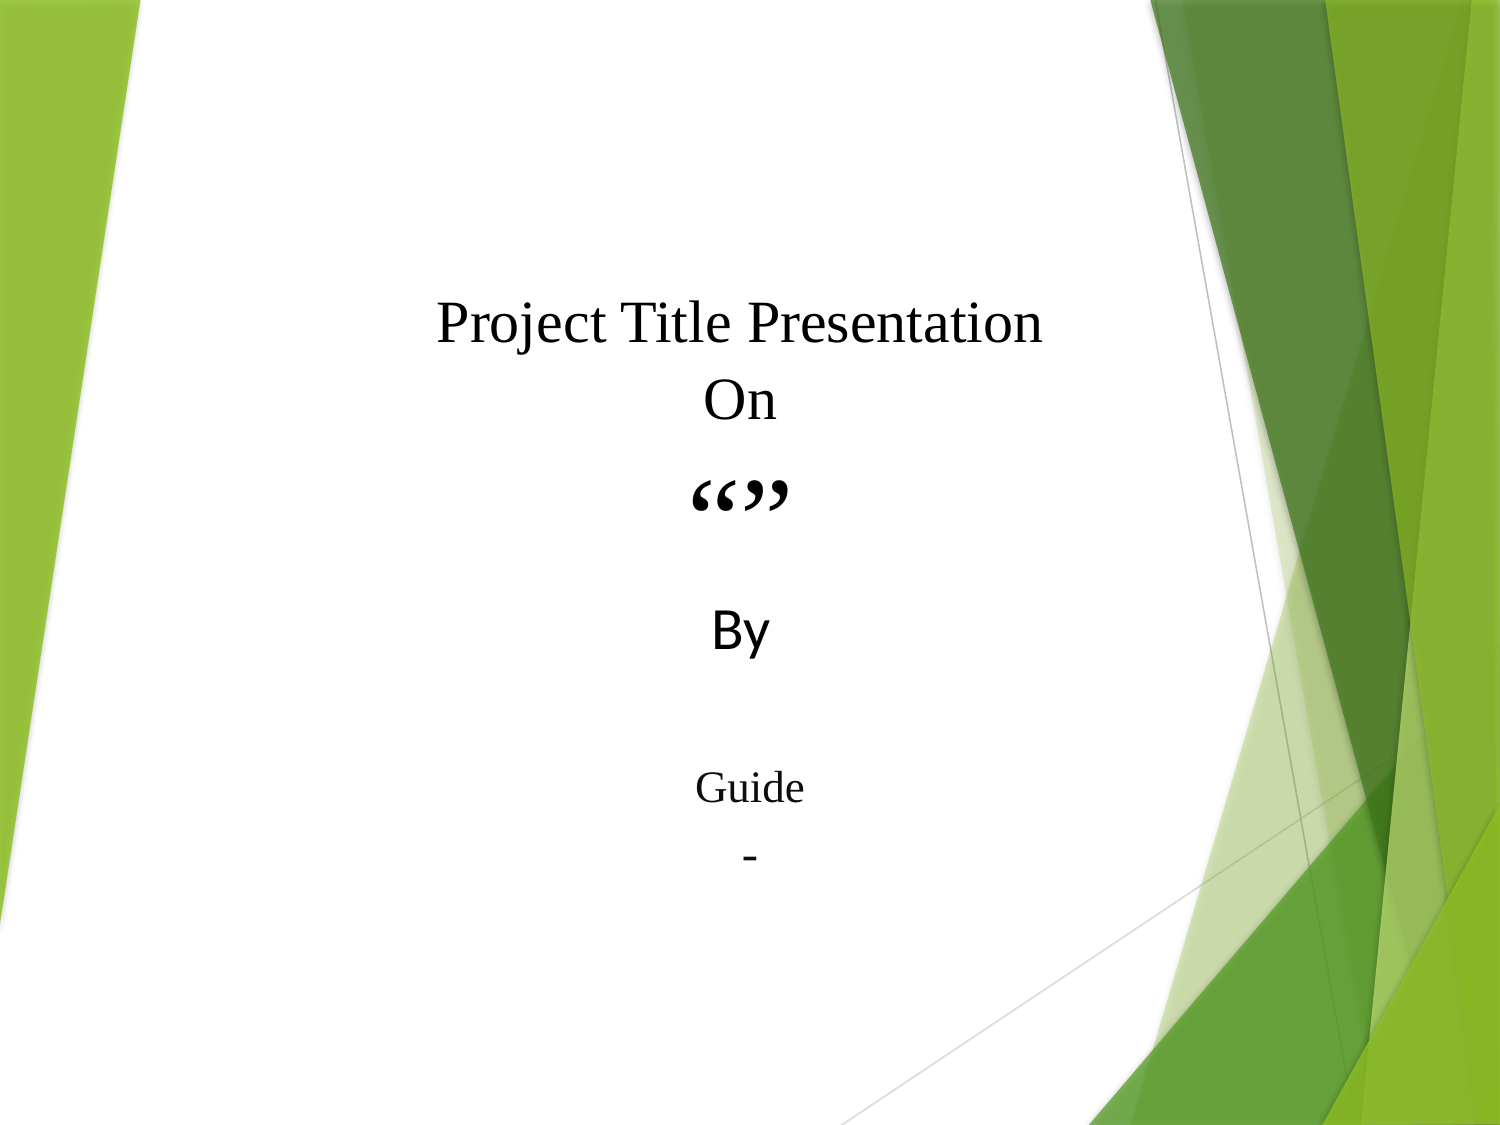

Project Title Presentation
On
“”
By

Guide
-